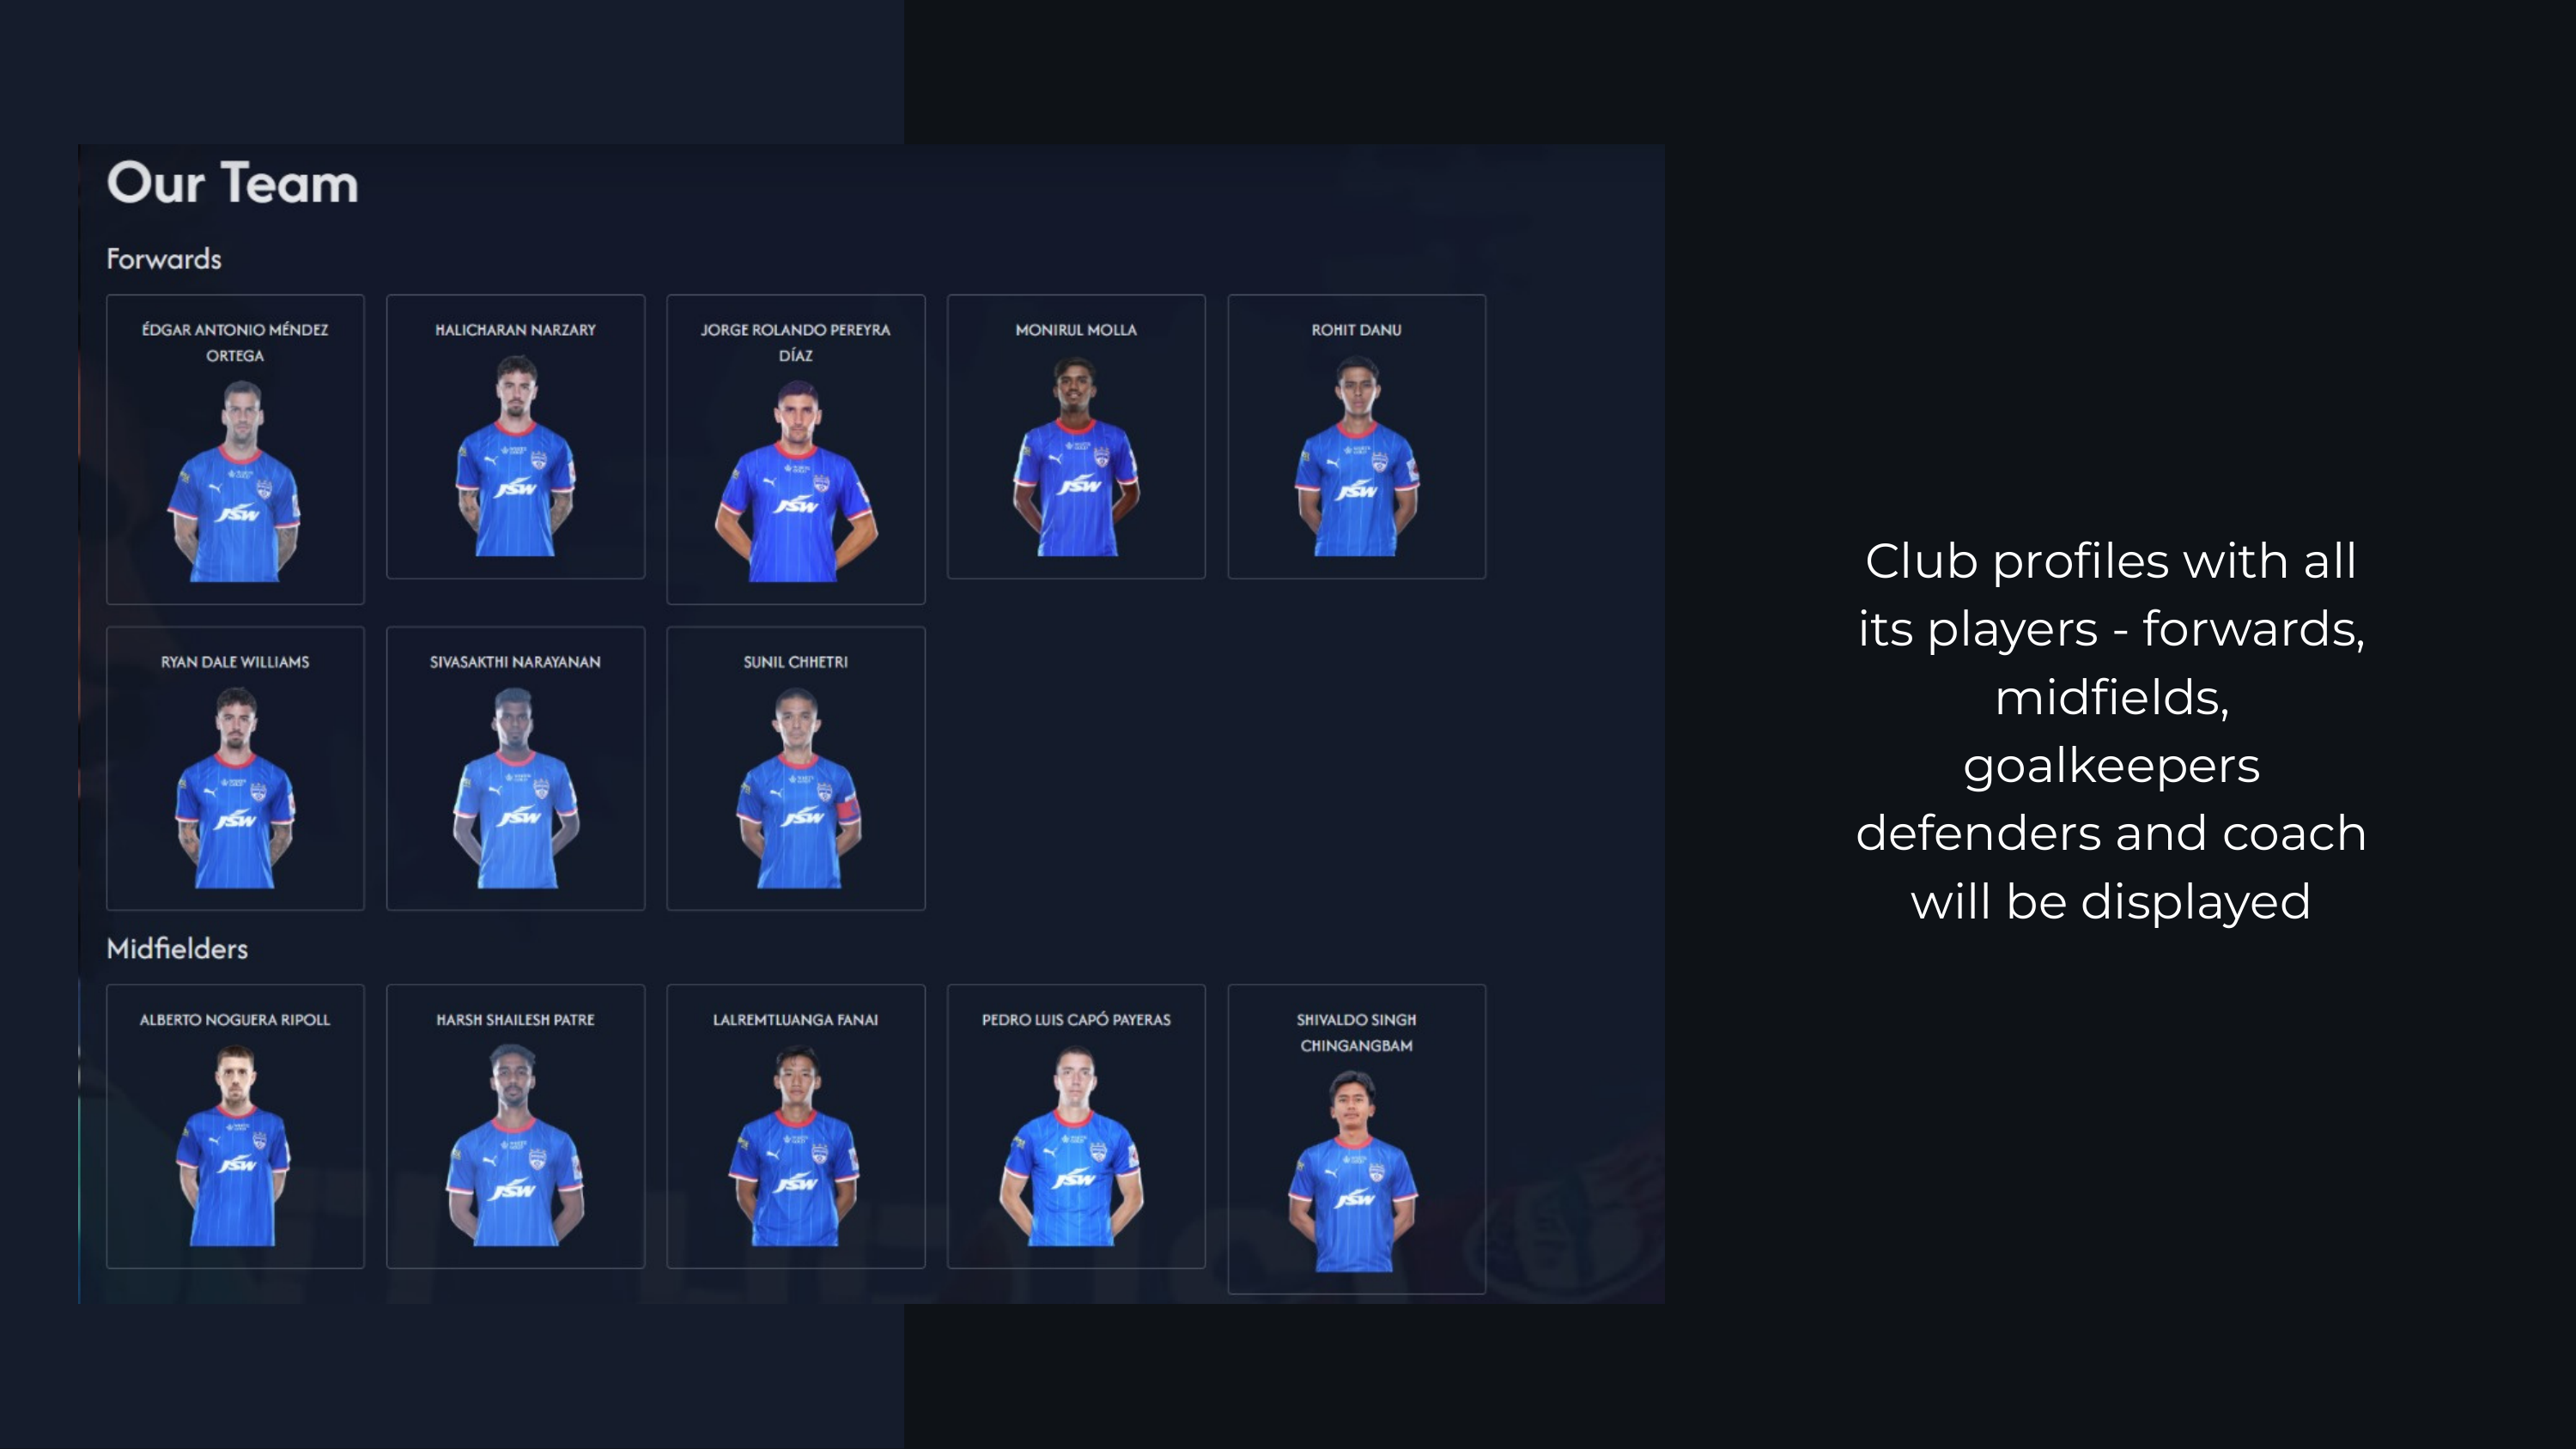

Club profiles with all its players - forwards, midfields, goalkeepers defenders and coach will be displayed